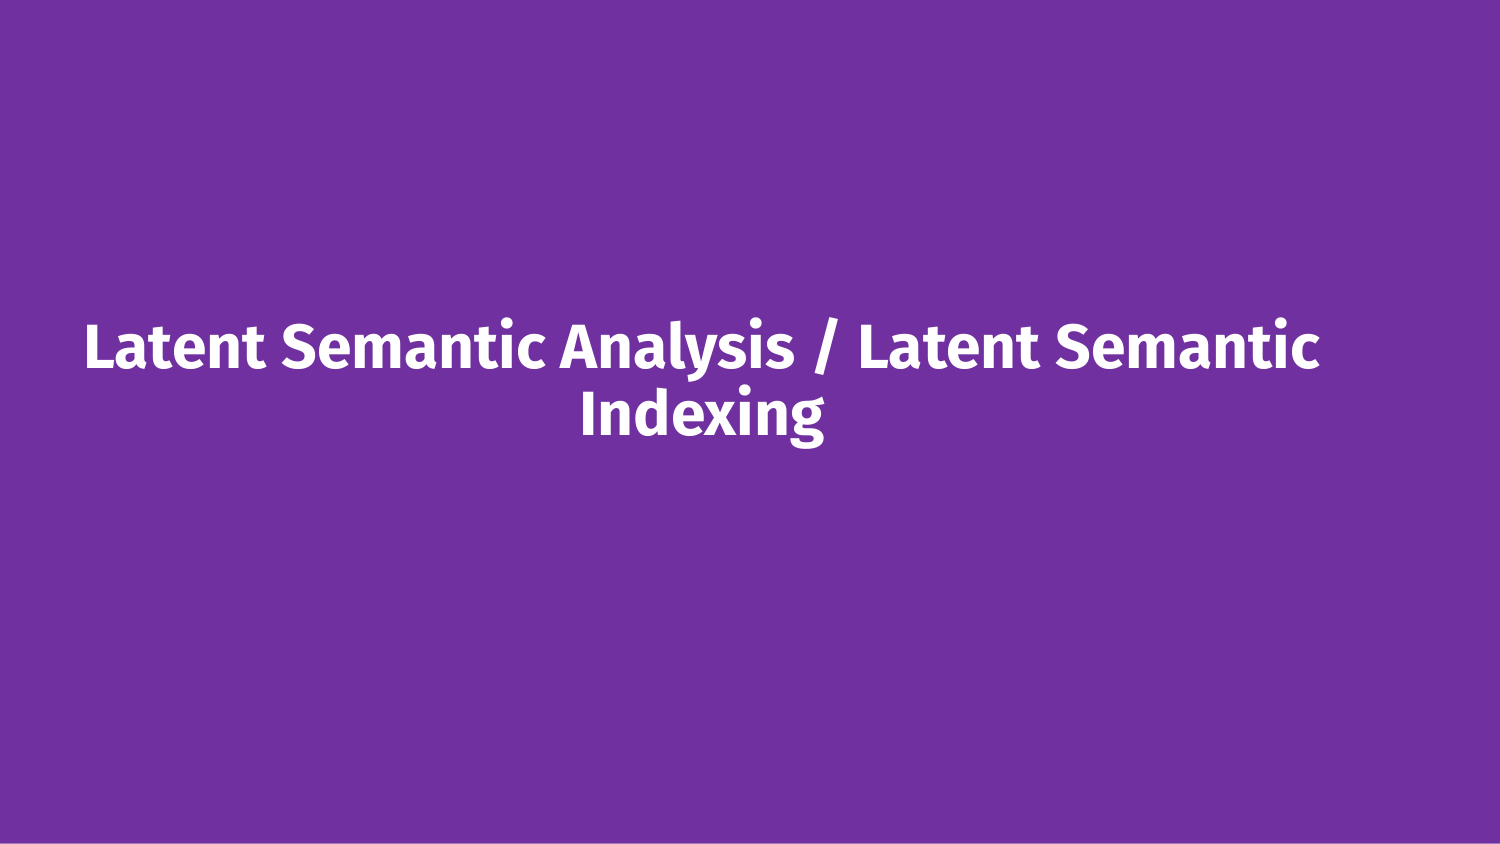

Latent Semantic Analysis / Latent Semantic Indexing